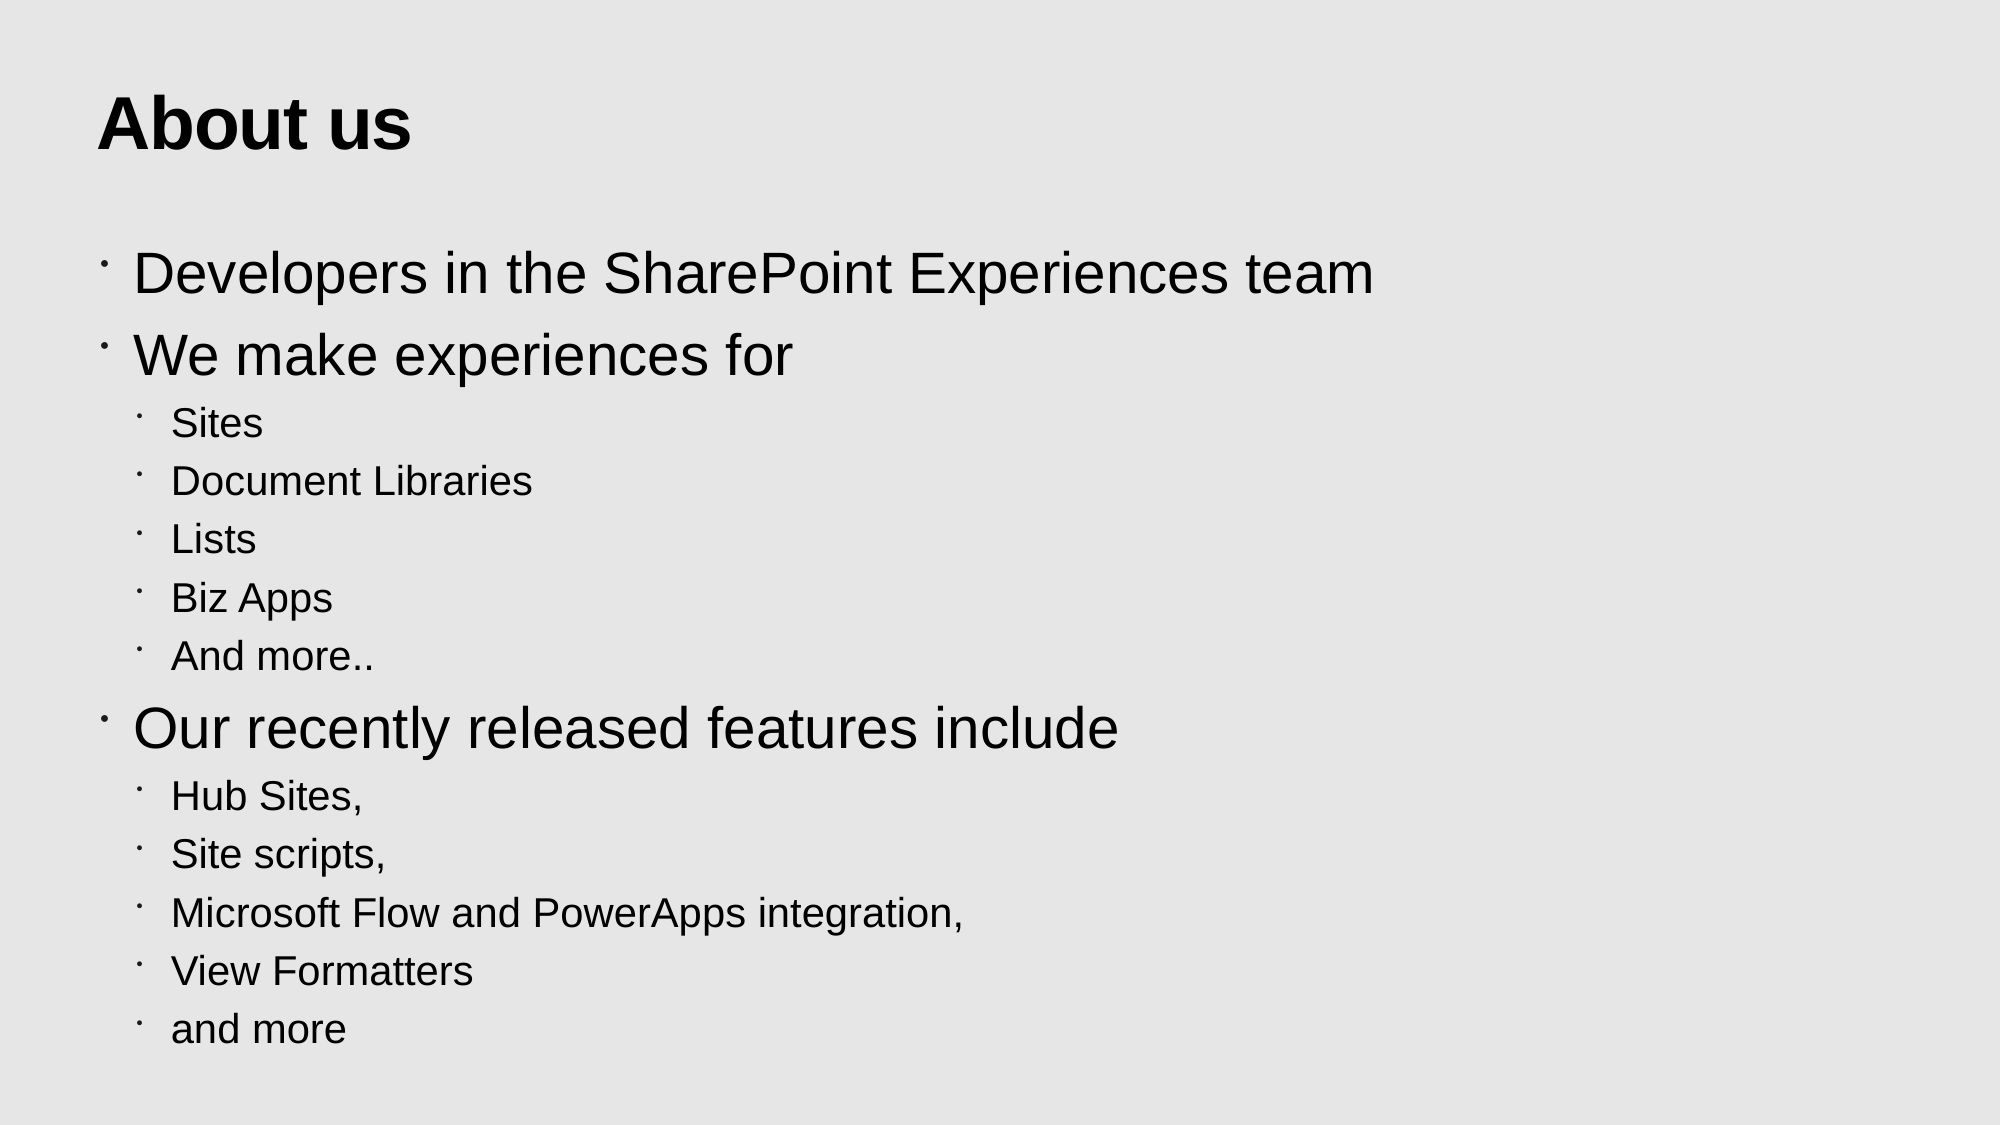

# About us
Developers in the SharePoint Experiences team
We make experiences for
Sites
Document Libraries
Lists
Biz Apps
And more..
Our recently released features include
Hub Sites,
Site scripts,
Microsoft Flow and PowerApps integration,
View Formatters
and more